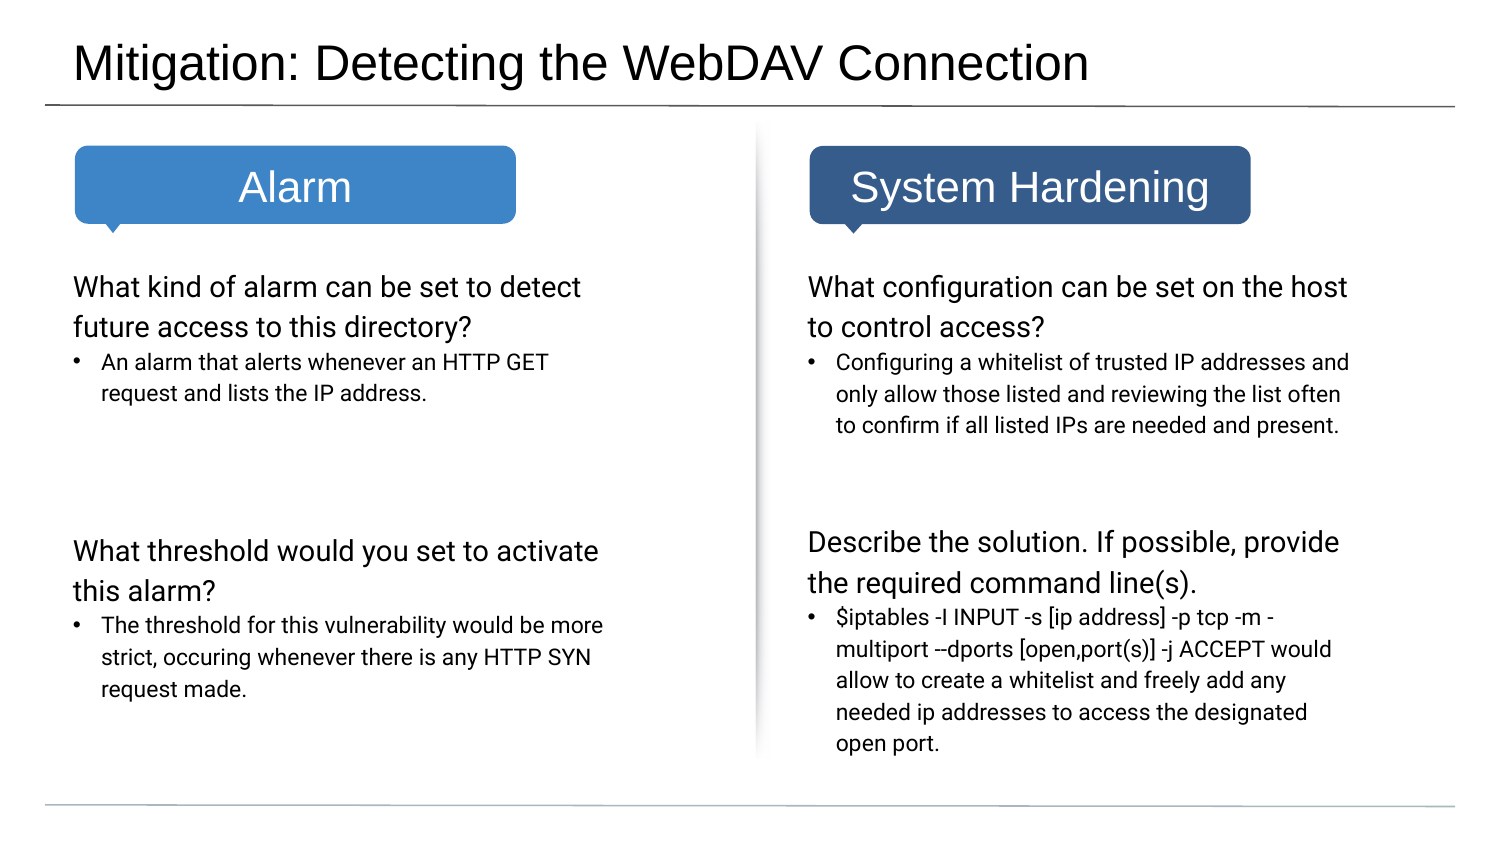

# Mitigation: Detecting the WebDAV Connection
What kind of alarm can be set to detect future access to this directory?
An alarm that alerts whenever an HTTP GET request and lists the IP address.

What threshold would you set to activate this alarm?
The threshold for this vulnerability would be more strict, occuring whenever there is any HTTP SYN request made.
What configuration can be set on the host to control access?
Configuring a whitelist of trusted IP addresses and only allow those listed and reviewing the list often to confirm if all listed IPs are needed and present.

Describe the solution. If possible, provide the required command line(s).
$iptables -I INPUT -s [ip address] -p tcp -m -multiport --dports [open,port(s)] -j ACCEPT would allow to create a whitelist and freely add any needed ip addresses to access the designated open port.